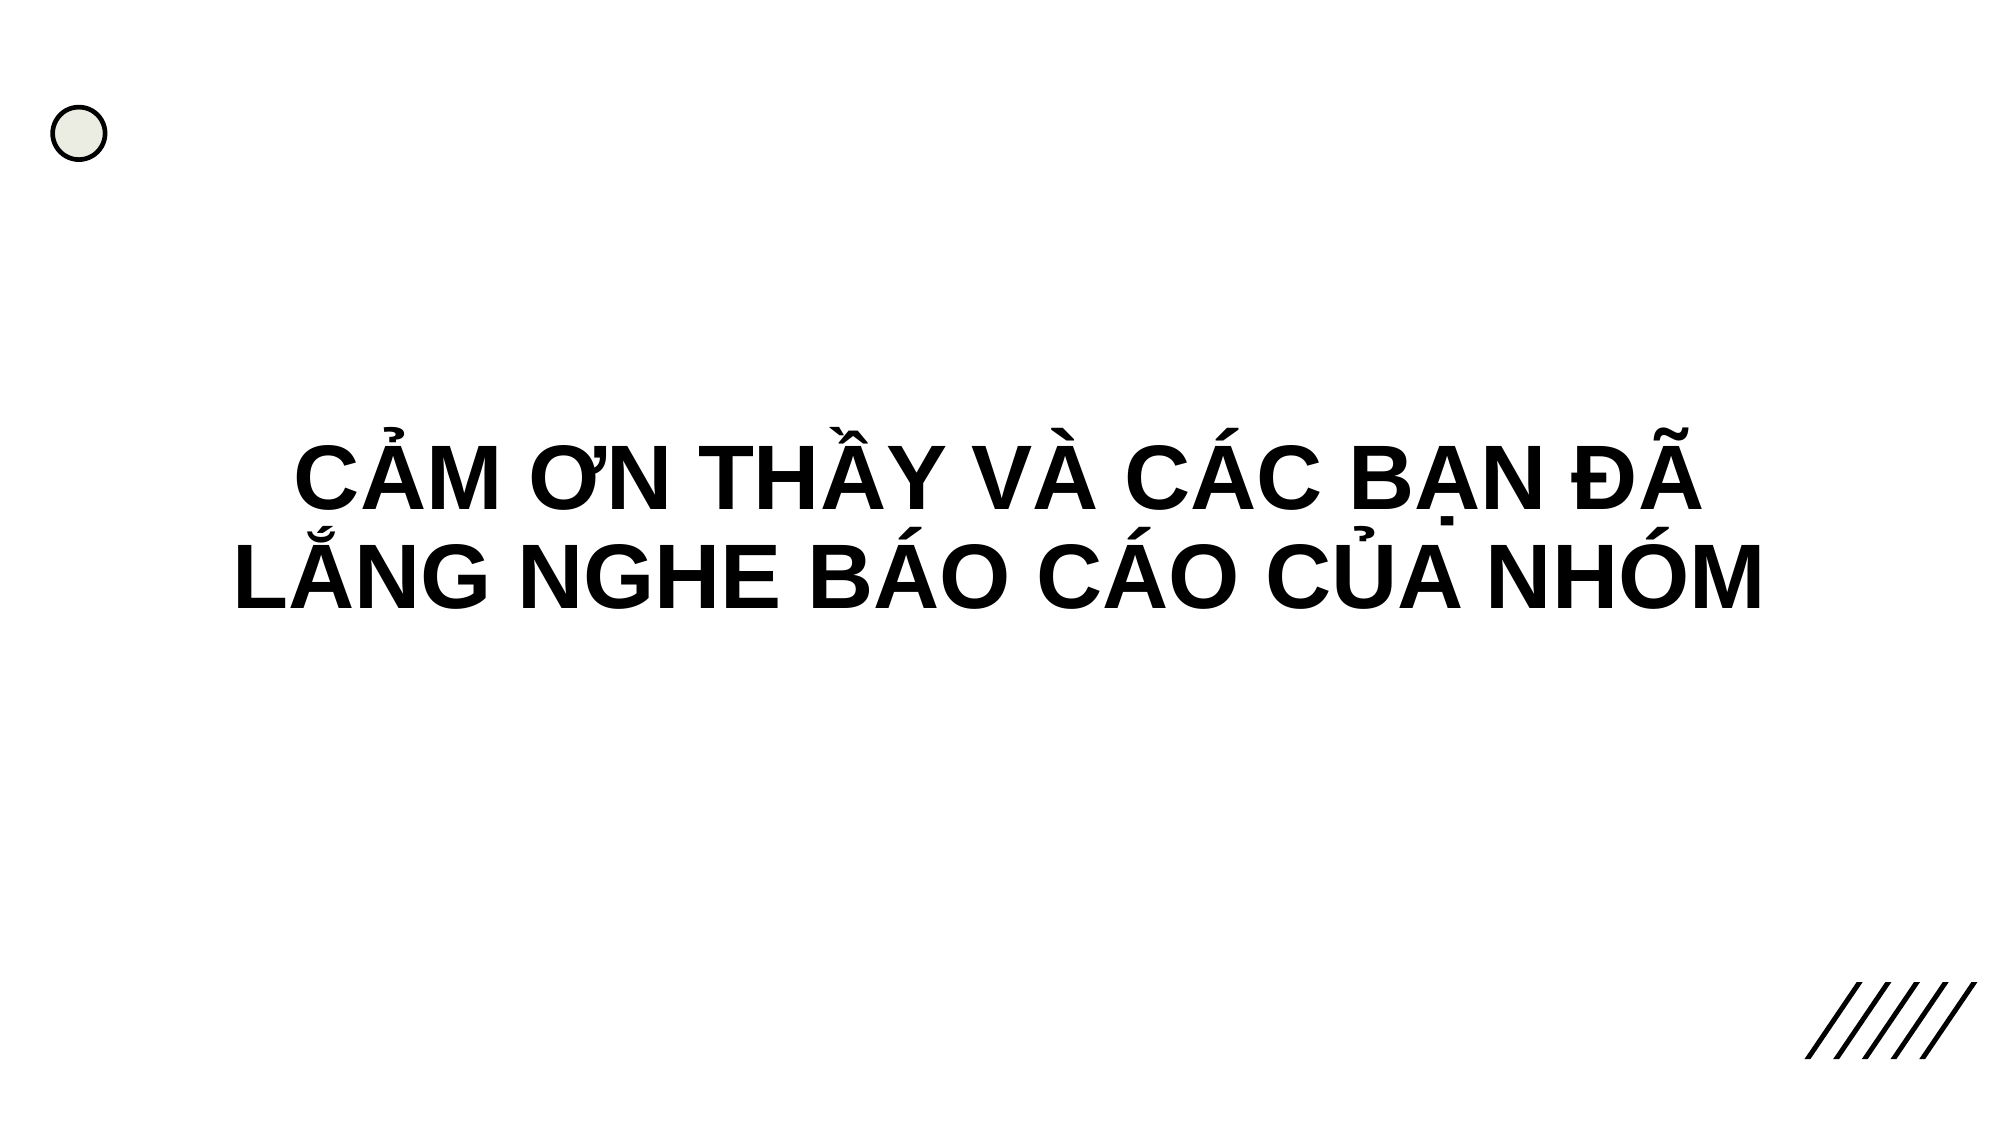

# CẢM ƠN THẦY VÀ CÁC BẠN ĐÃ LẮNG NGHE BÁO CÁO CỦA NHÓM